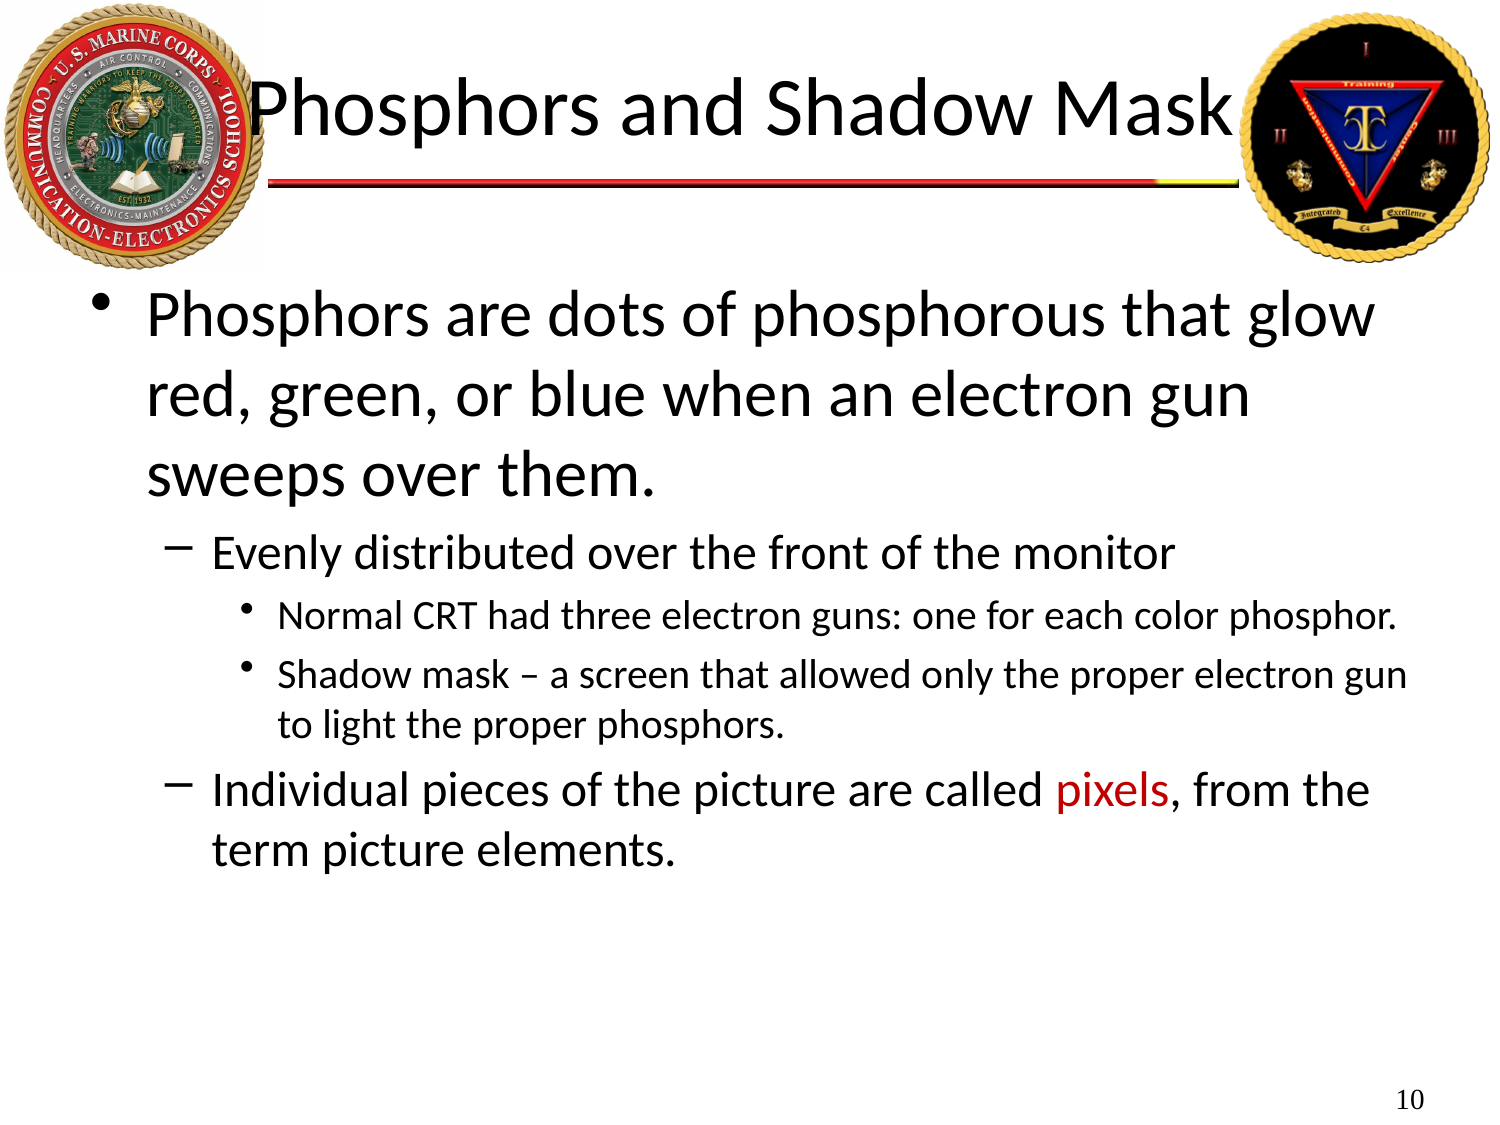

# Phosphors and Shadow Mask

Phosphors are dots of phosphorous that glow red, green, or blue when an electron gun sweeps over them.
Evenly distributed over the front of the monitor
Normal CRT had three electron guns: one for each color phosphor.
Shadow mask – a screen that allowed only the proper electron gun to light the proper phosphors.
Individual pieces of the picture are called pixels, from the term picture elements.